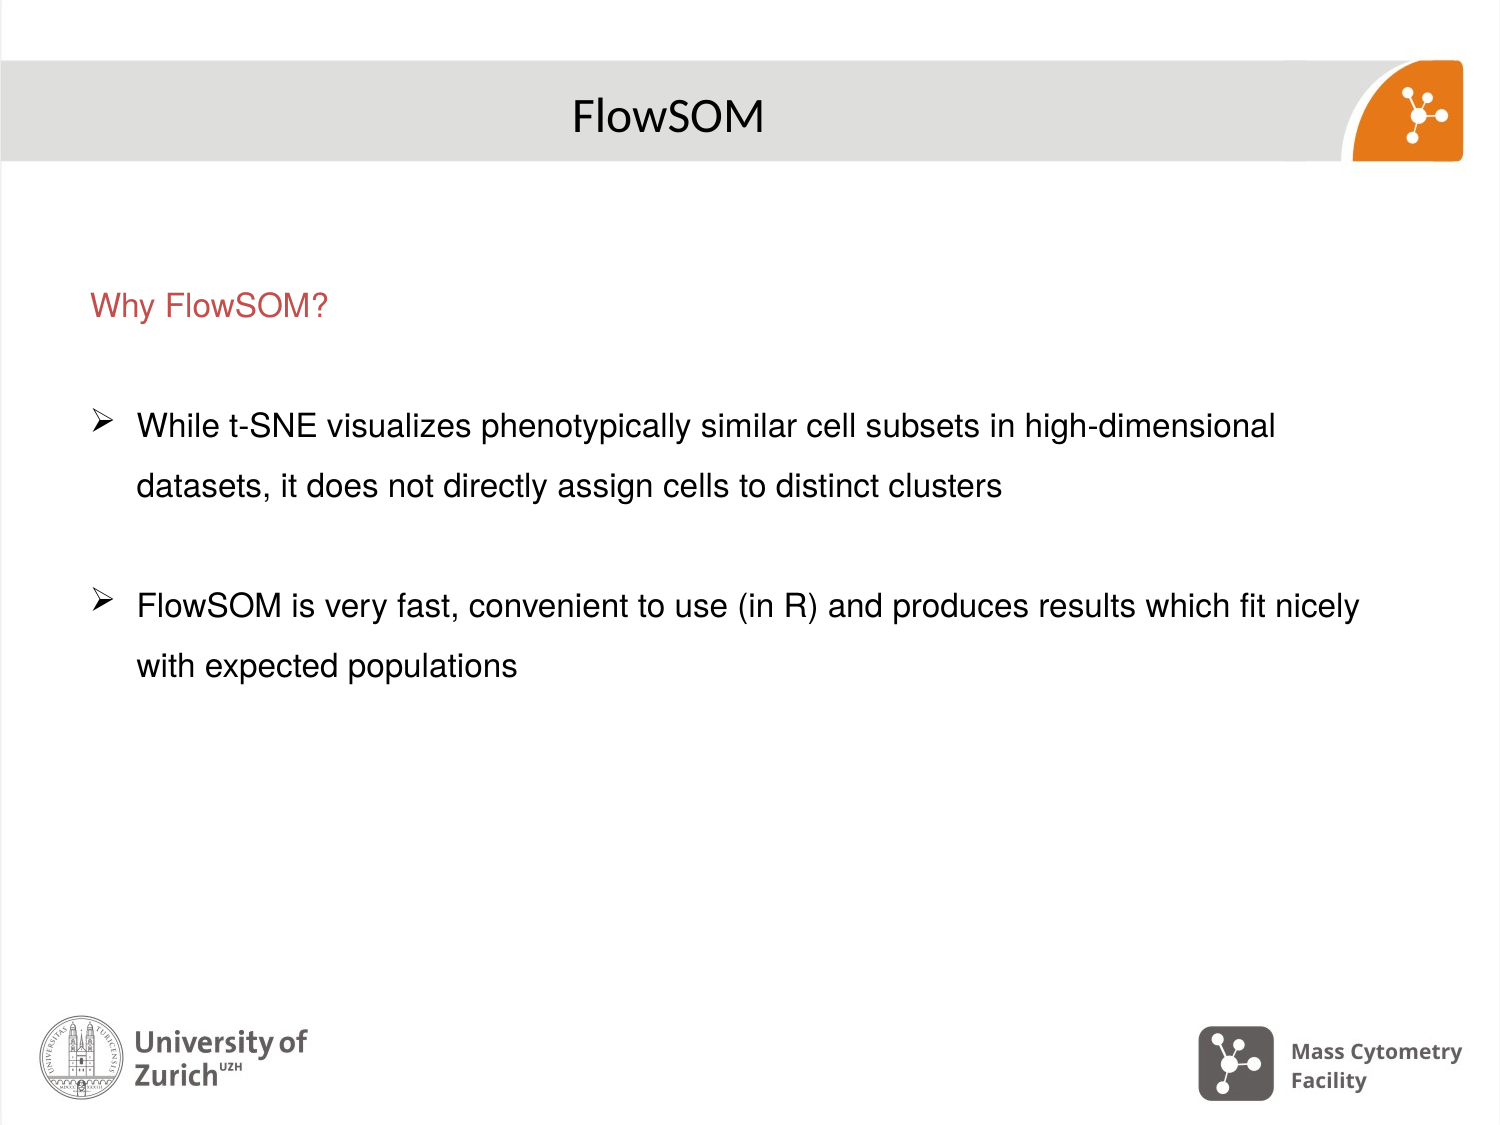

# FlowSOM
Why FlowSOM?

While t-SNE visualizes phenotypically similar cell subsets in high-dimensional datasets, it does not directly assign cells to distinct clusters

FlowSOM is very fast, convenient to use (in R) and produces results which fit nicely with expected populations